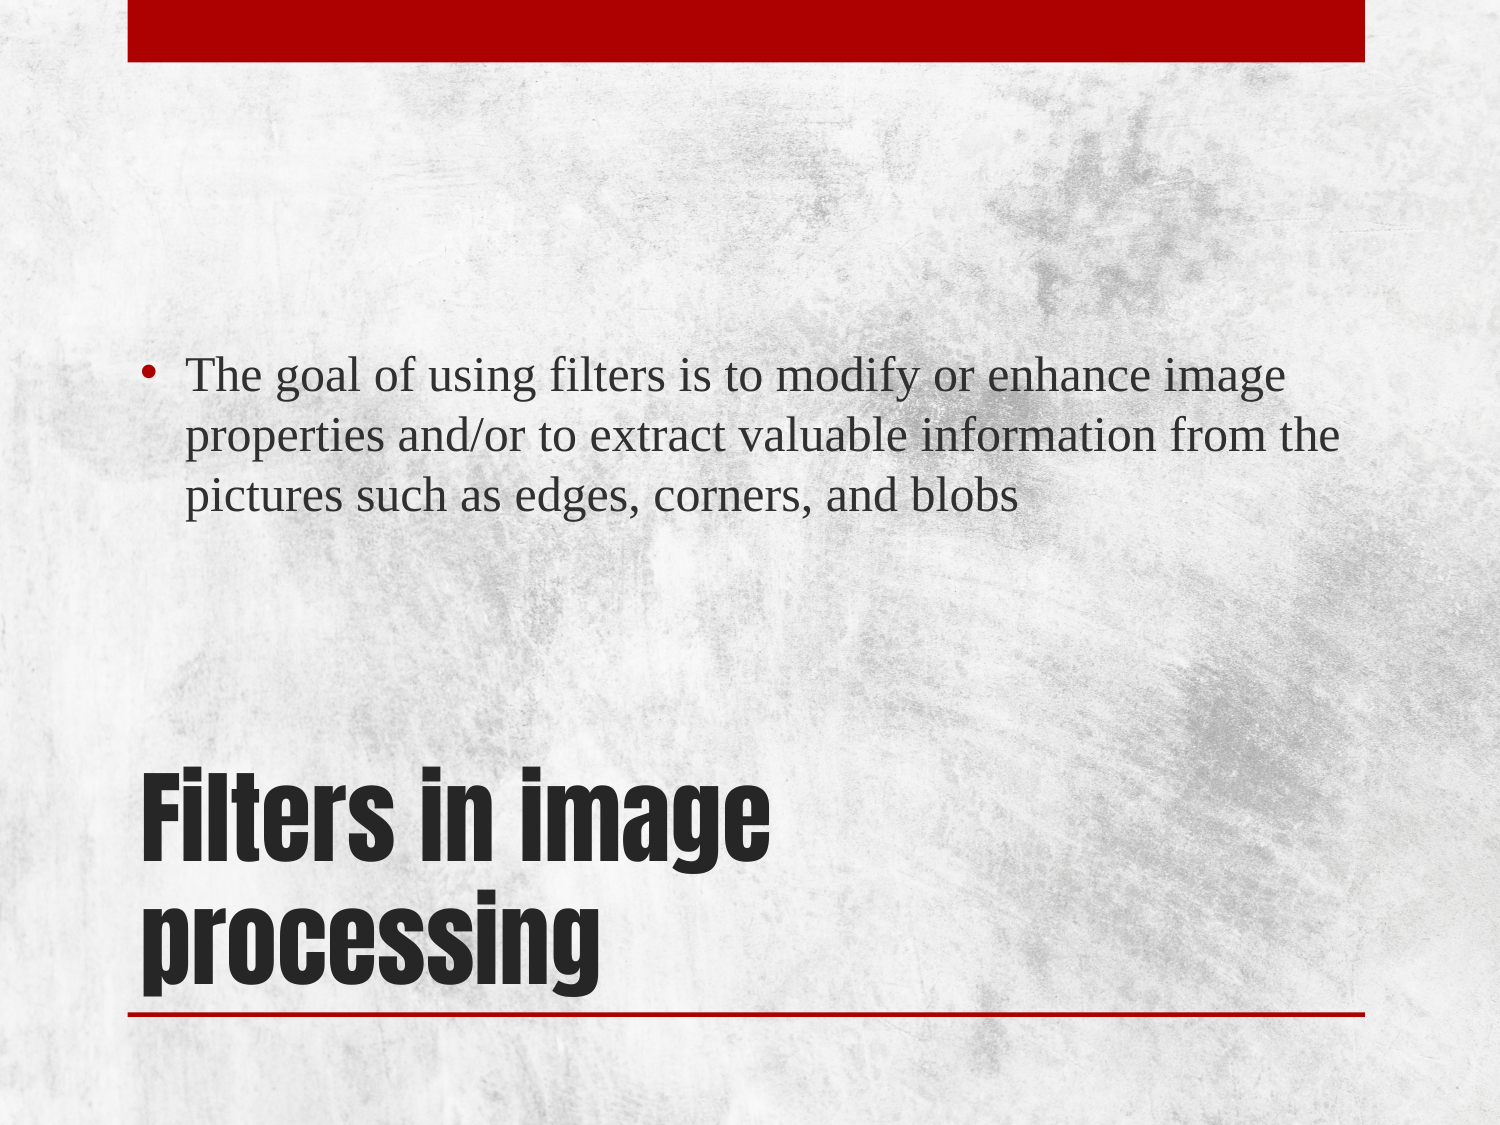

The goal of using filters is to modify or enhance image properties and/or to extract valuable information from the pictures such as edges, corners, and blobs
# Filters in image processing